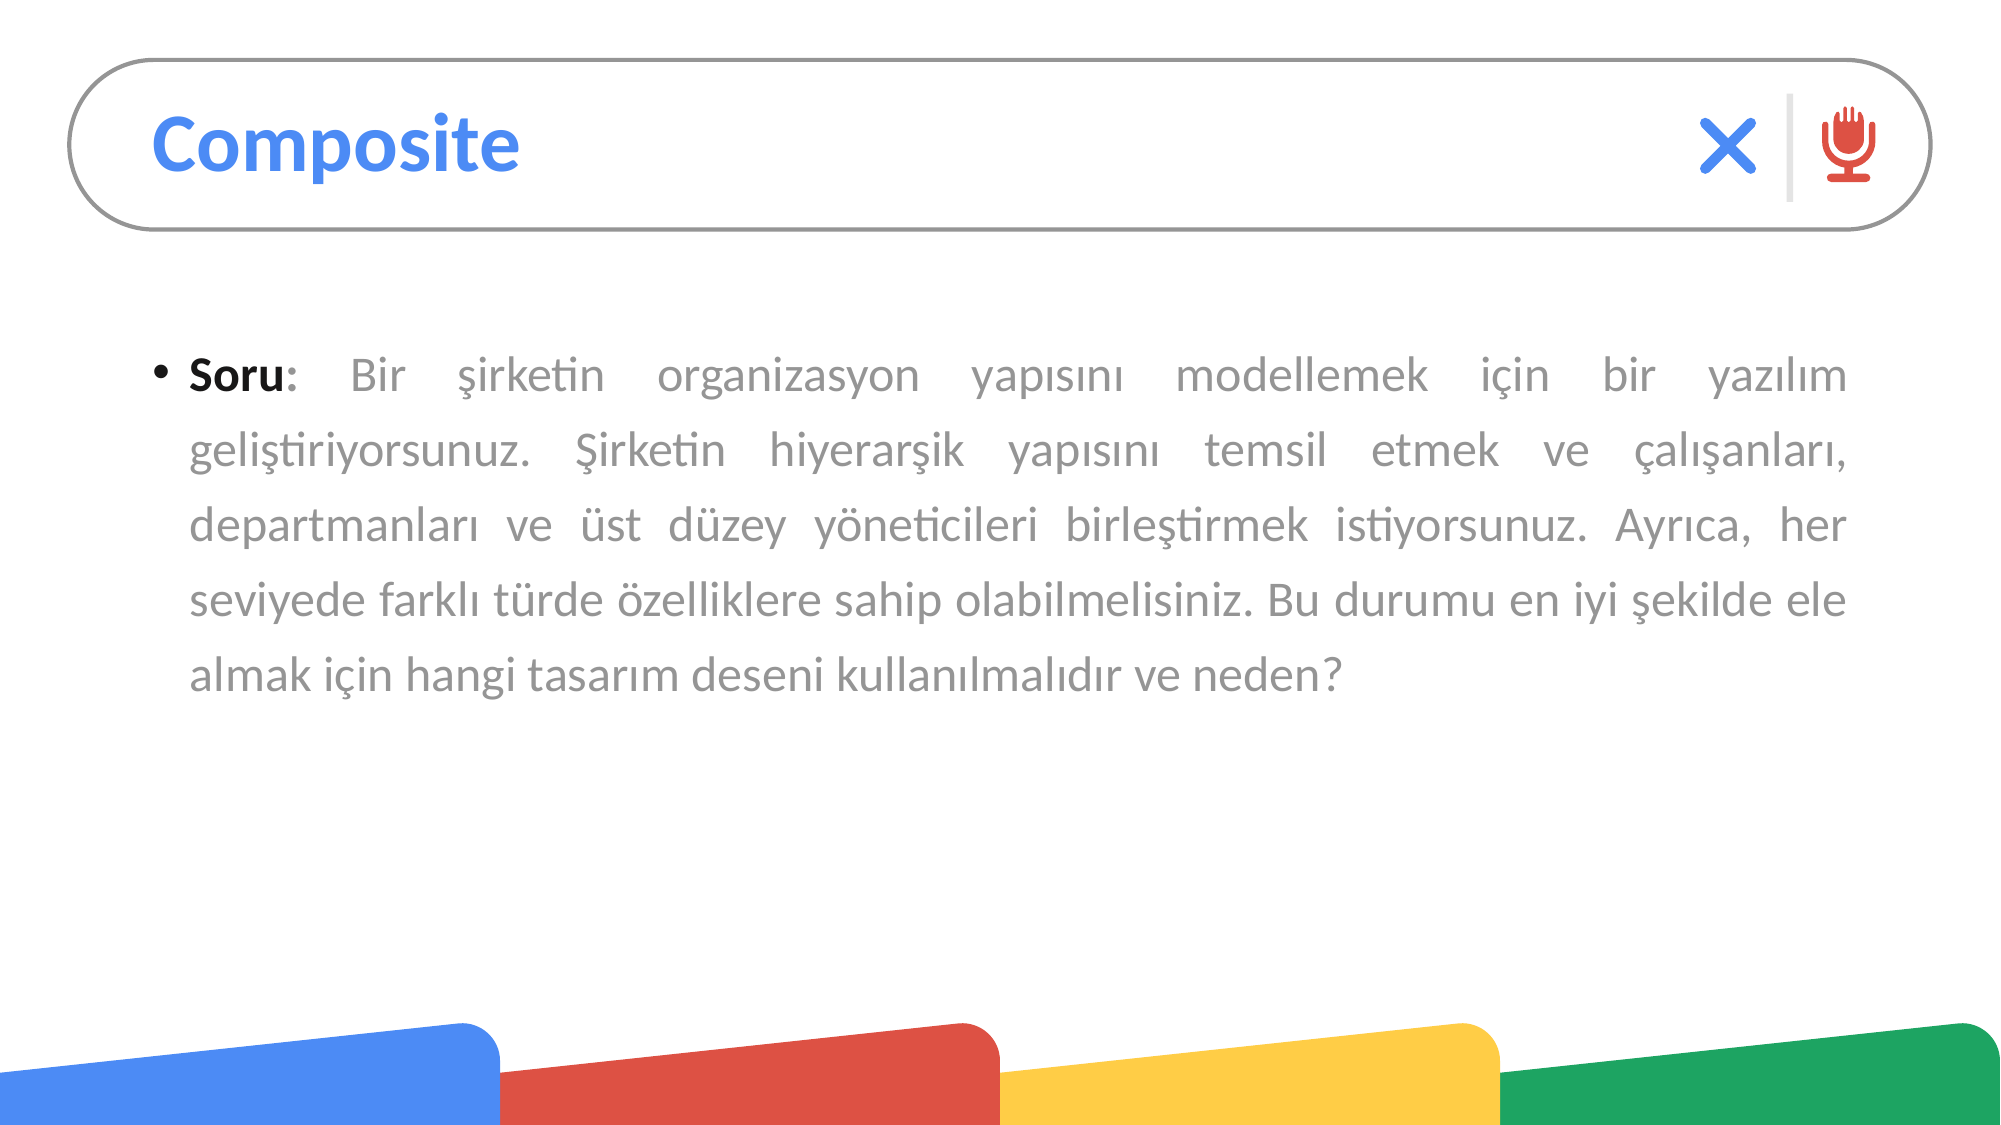

# Composite

Soru: Bir şirketin organizasyon yapısını modellemek için bir yazılım geliştiriyorsunuz. Şirketin hiyerarşik yapısını temsil etmek ve çalışanları, departmanları ve üst düzey yöneticileri birleştirmek istiyorsunuz. Ayrıca, her seviyede farklı türde özelliklere sahip olabilmelisiniz. Bu durumu en iyi şekilde ele almak için hangi tasarım deseni kullanılmalıdır ve neden?